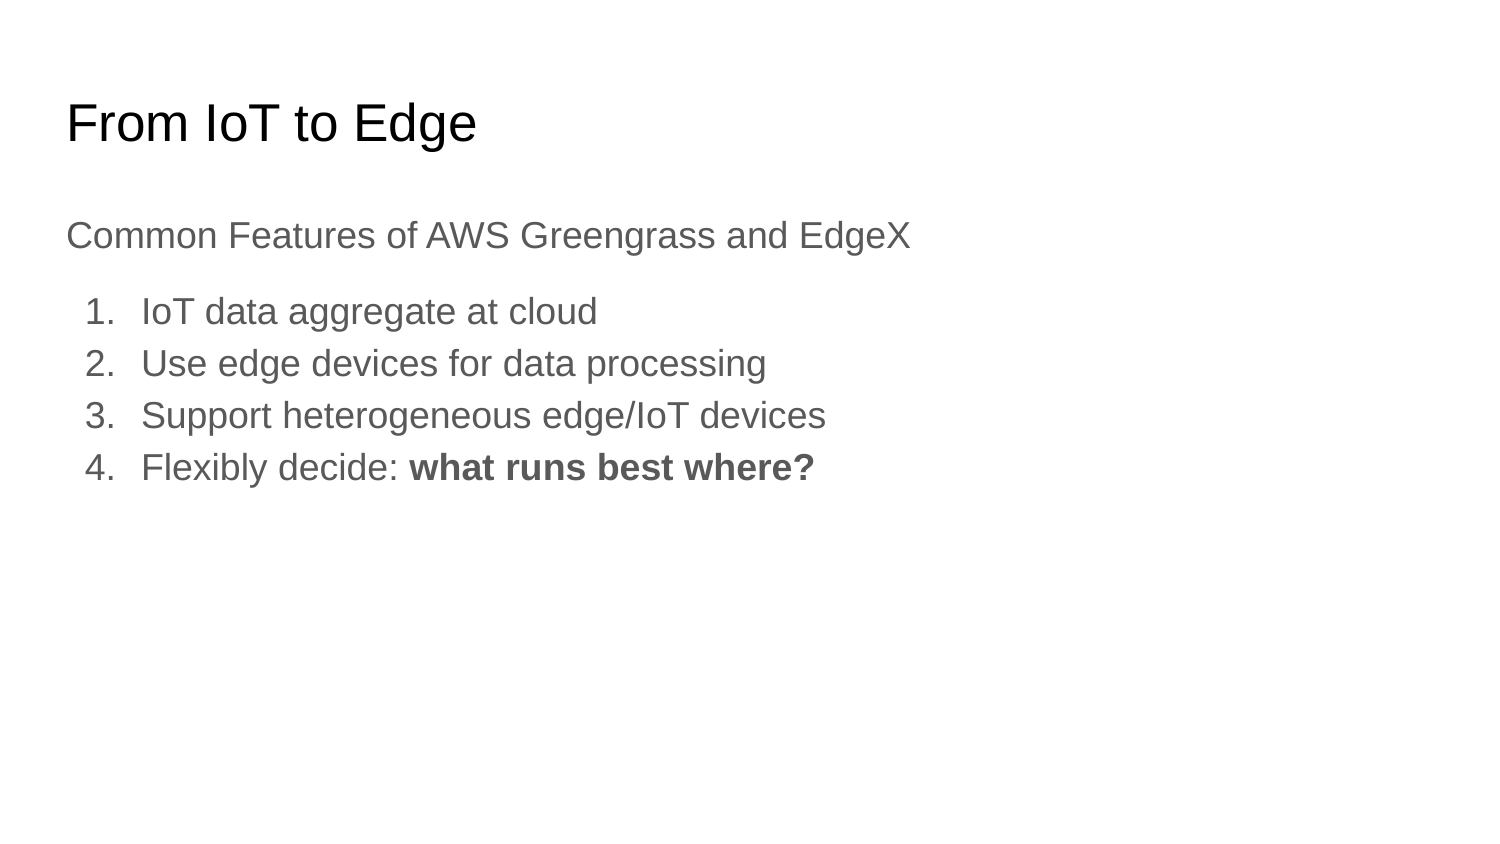

# From IoT to Edge

Common Features of AWS Greengrass and EdgeX
IoT data aggregate at cloud
Use edge devices for data processing
Support heterogeneous edge/IoT devices
Flexibly decide: what runs best where?